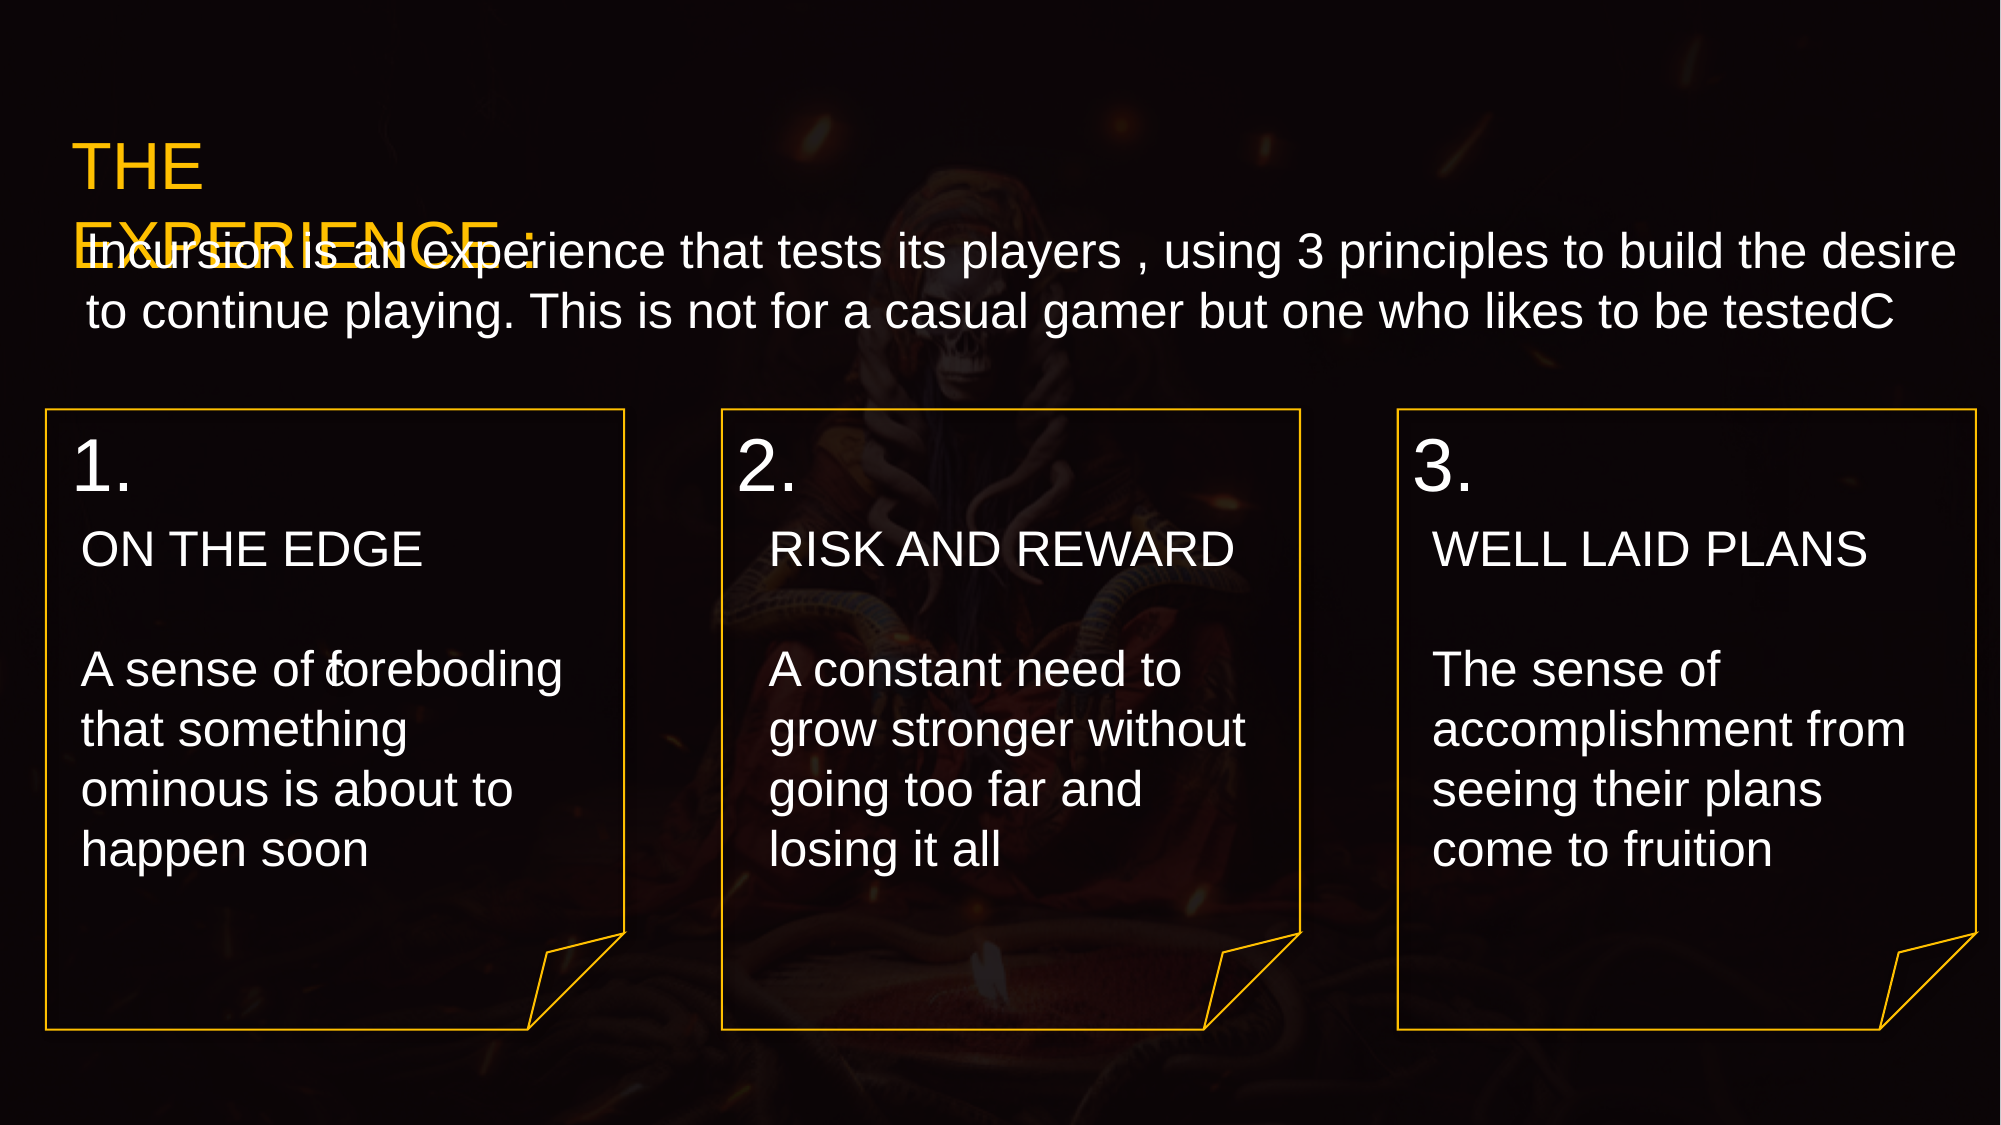

THE EXPERIENCE :
Incursion is an experience that tests its players , using 3 principles to build the desire to continue playing. This is not for a casual gamer but one who likes to be testedC
C
1.

2.

3.
ON THE EDGE
A sense of foreboding that something ominous is about to happen soon
RISK AND REWARD
A constant need to grow stronger without going too far and losing it all
WELL LAID PLANS
The sense of accomplishment from seeing their plans come to fruition